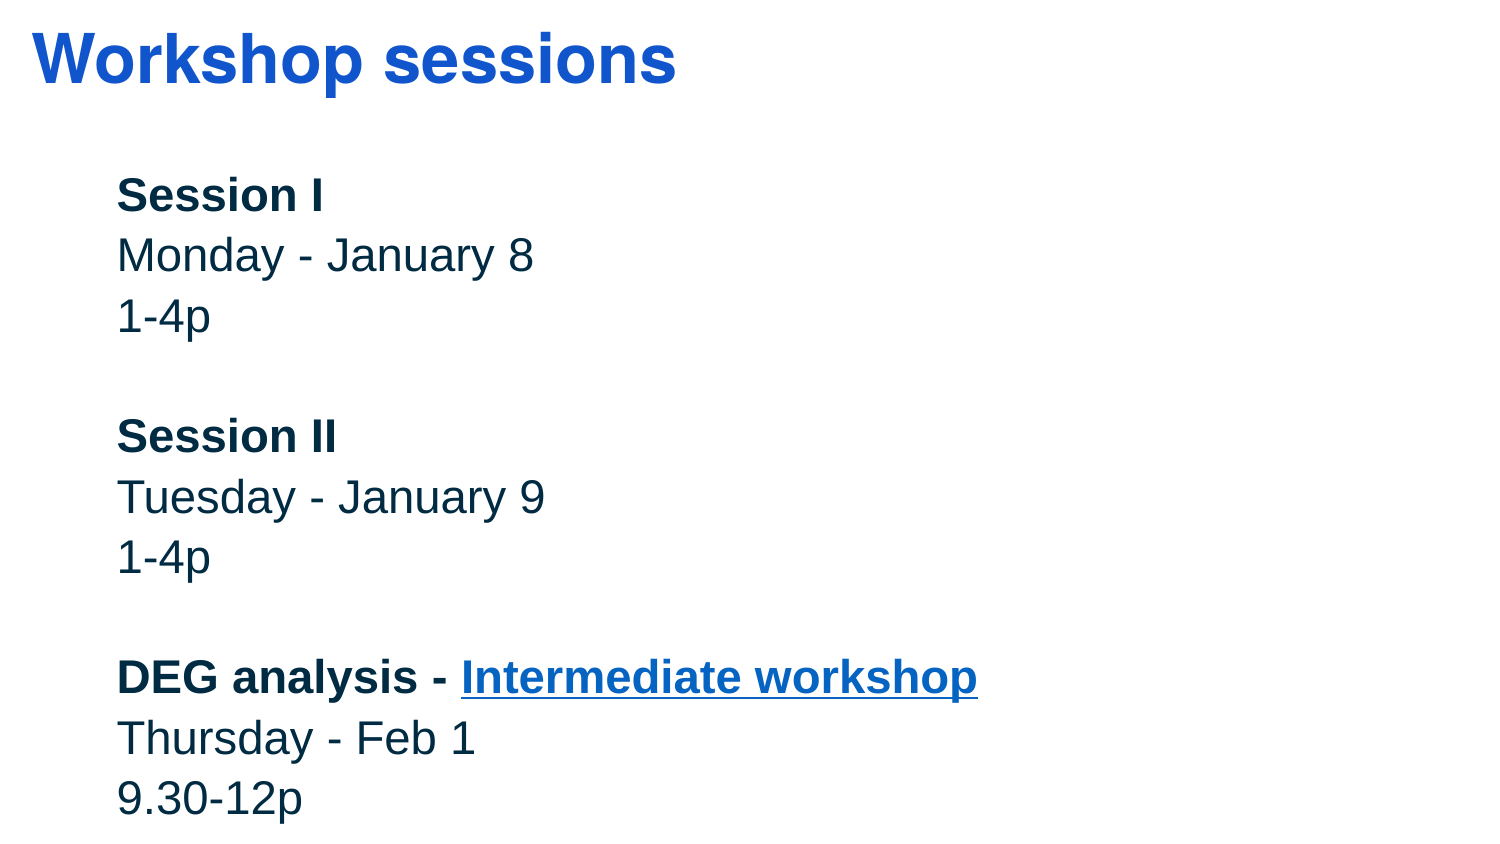

# Workshop sessions

Session I
Monday - January 8
1-4p

Session II
Tuesday - January 9
1-4p

DEG analysis - Intermediate workshop
Thursday - Feb 1
9.30-12p